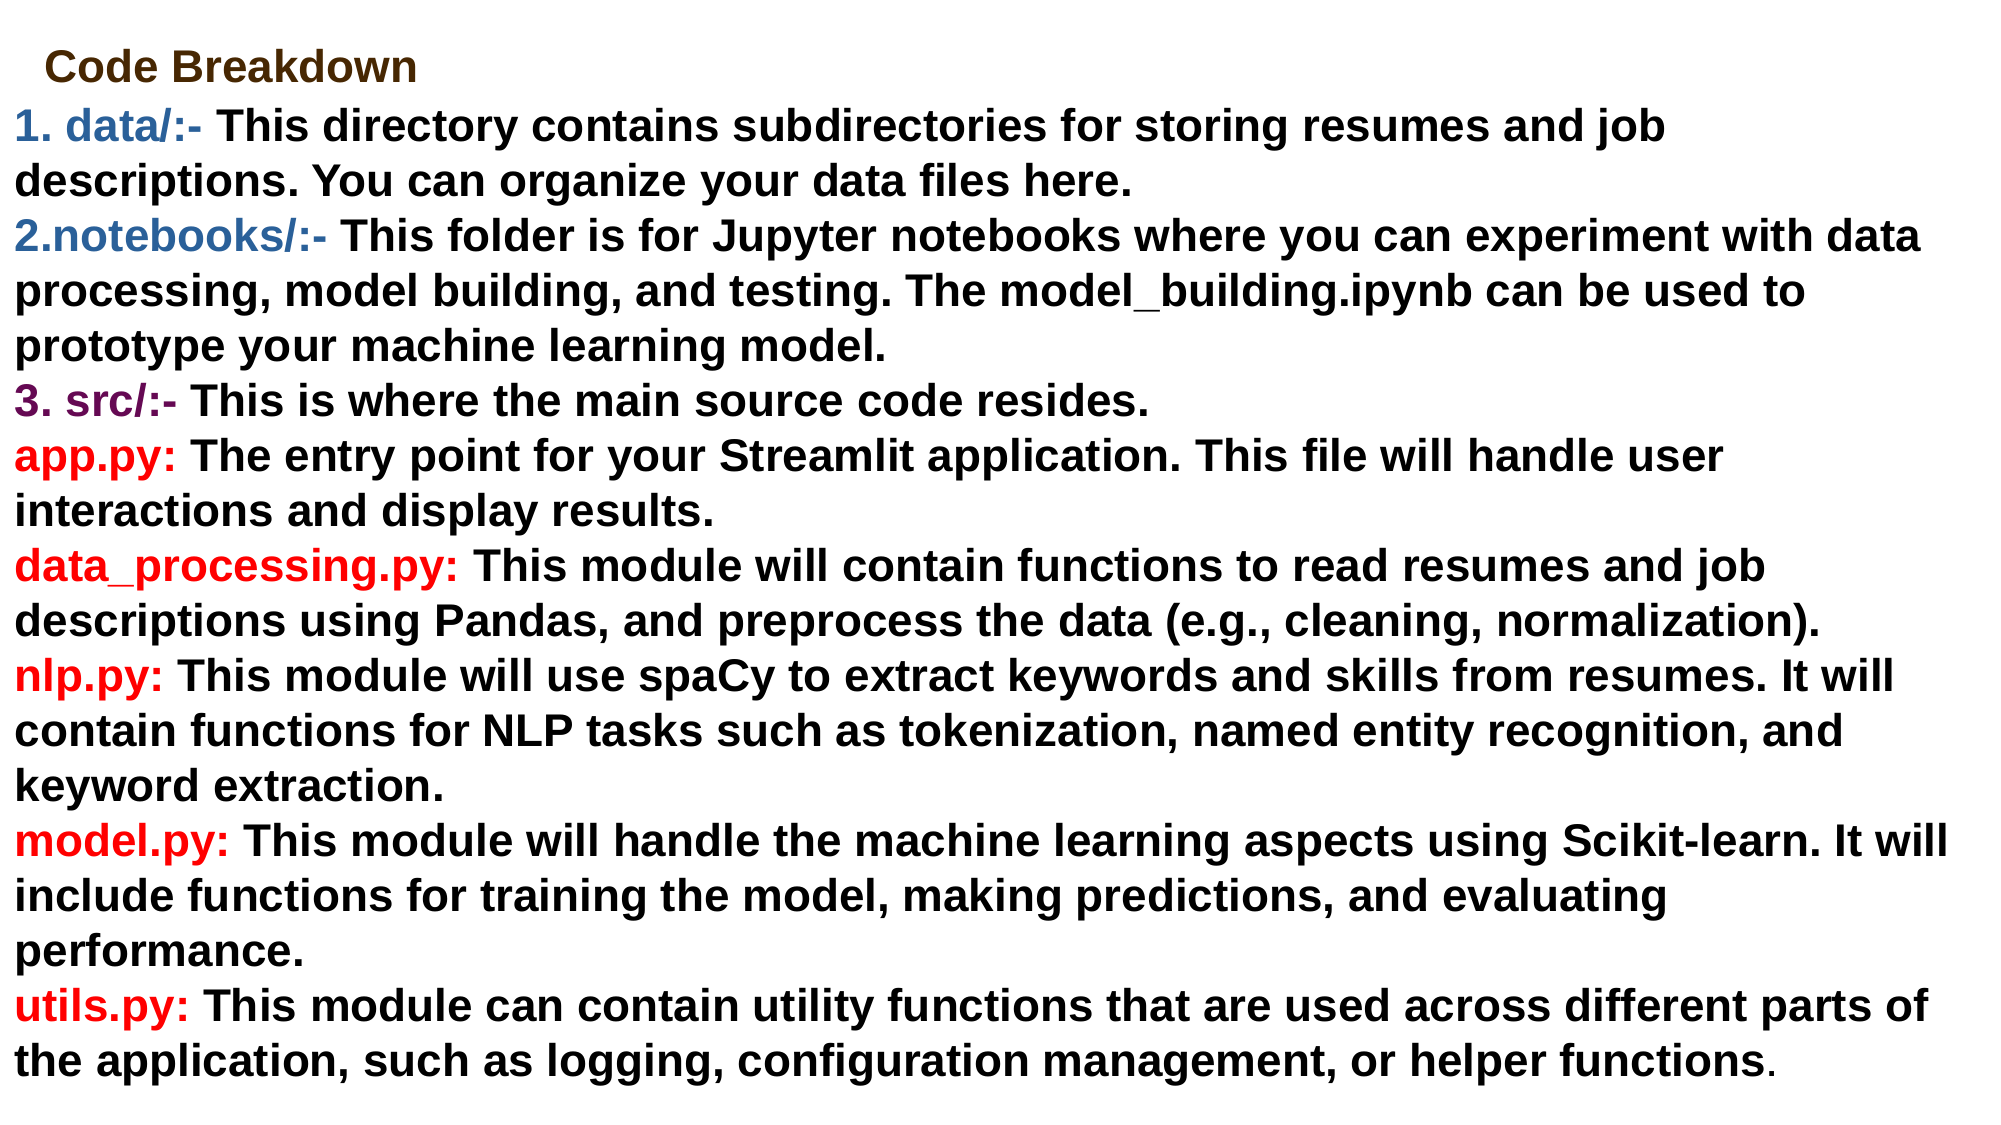

Code Breakdown

1. data/:- This directory contains subdirectories for storing resumes and job descriptions. You can organize your data files here.
2.notebooks/:- This folder is for Jupyter notebooks where you can experiment with data processing, model building, and testing. The model_building.ipynb can be used to prototype your machine learning model.
3. src/:- This is where the main source code resides.
app.py: The entry point for your Streamlit application. This file will handle user interactions and display results.
data_processing.py: This module will contain functions to read resumes and job descriptions using Pandas, and preprocess the data (e.g., cleaning, normalization).
nlp.py: This module will use spaCy to extract keywords and skills from resumes. It will contain functions for NLP tasks such as tokenization, named entity recognition, and keyword extraction.
model.py: This module will handle the machine learning aspects using Scikit-learn. It will include functions for training the model, making predictions, and evaluating performance.
utils.py: This module can contain utility functions that are used across different parts of the application, such as logging, configuration management, or helper functions.